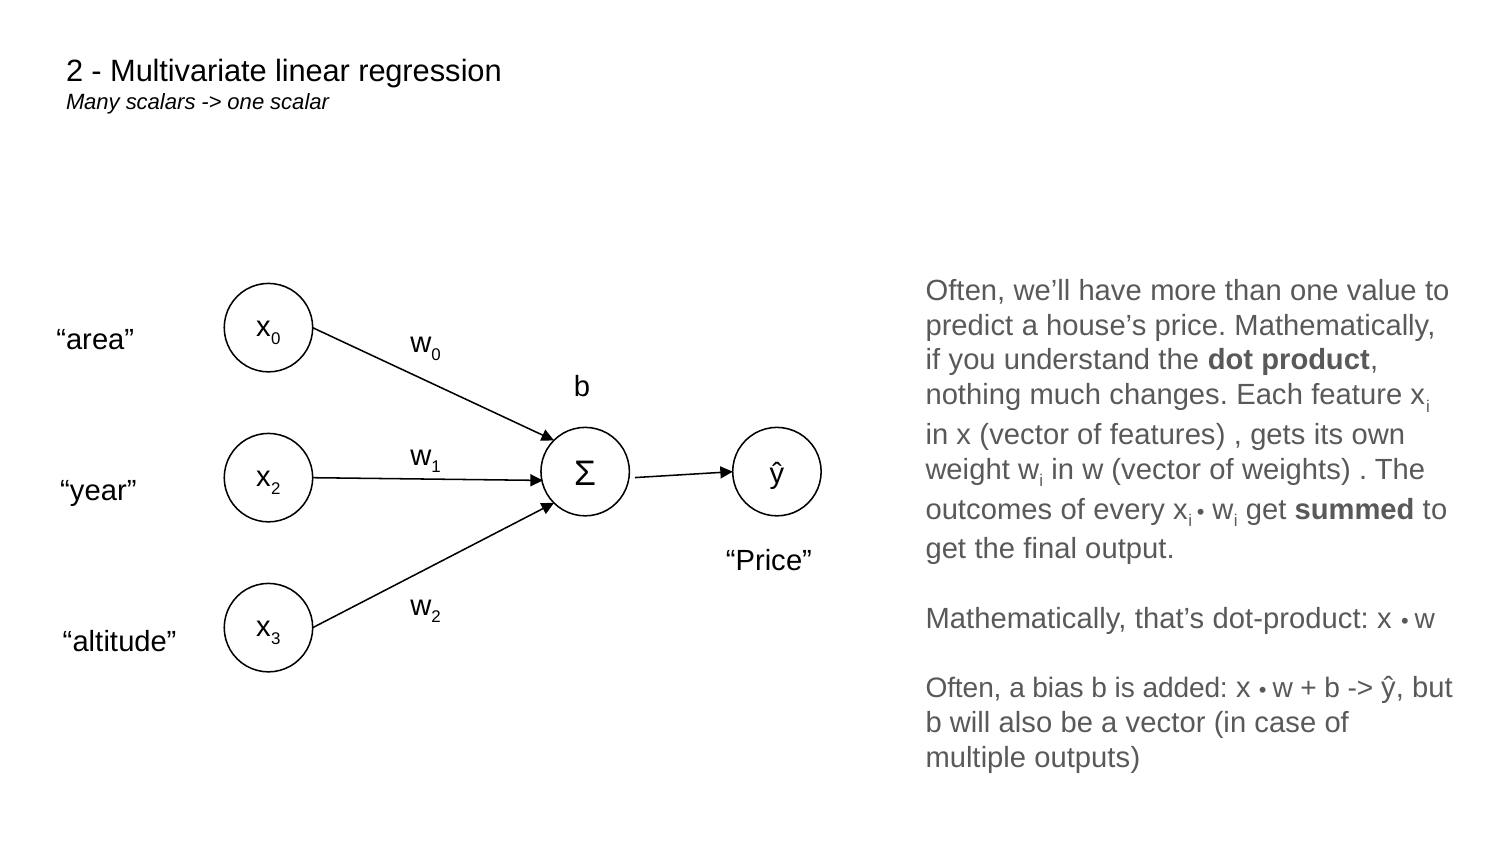

# 2 - Multivariate linear regression
Many scalars -> one scalar
Often, we’ll have more than one value to predict a house’s price. Mathematically, if you understand the dot product, nothing much changes. Each feature xi in x (vector of features) , gets its own weight wi in w (vector of weights) . The outcomes of every xi • wi get summed to get the final output.

Mathematically, that’s dot-product: x • w

Often, a bias b is added: x • w + b -> ŷ, but b will also be a vector (in case of multiple outputs)
x0
“area”
w0
 b
w1
Σ
ŷ
x2
“year”
“Price”
w2
x3
“altitude”